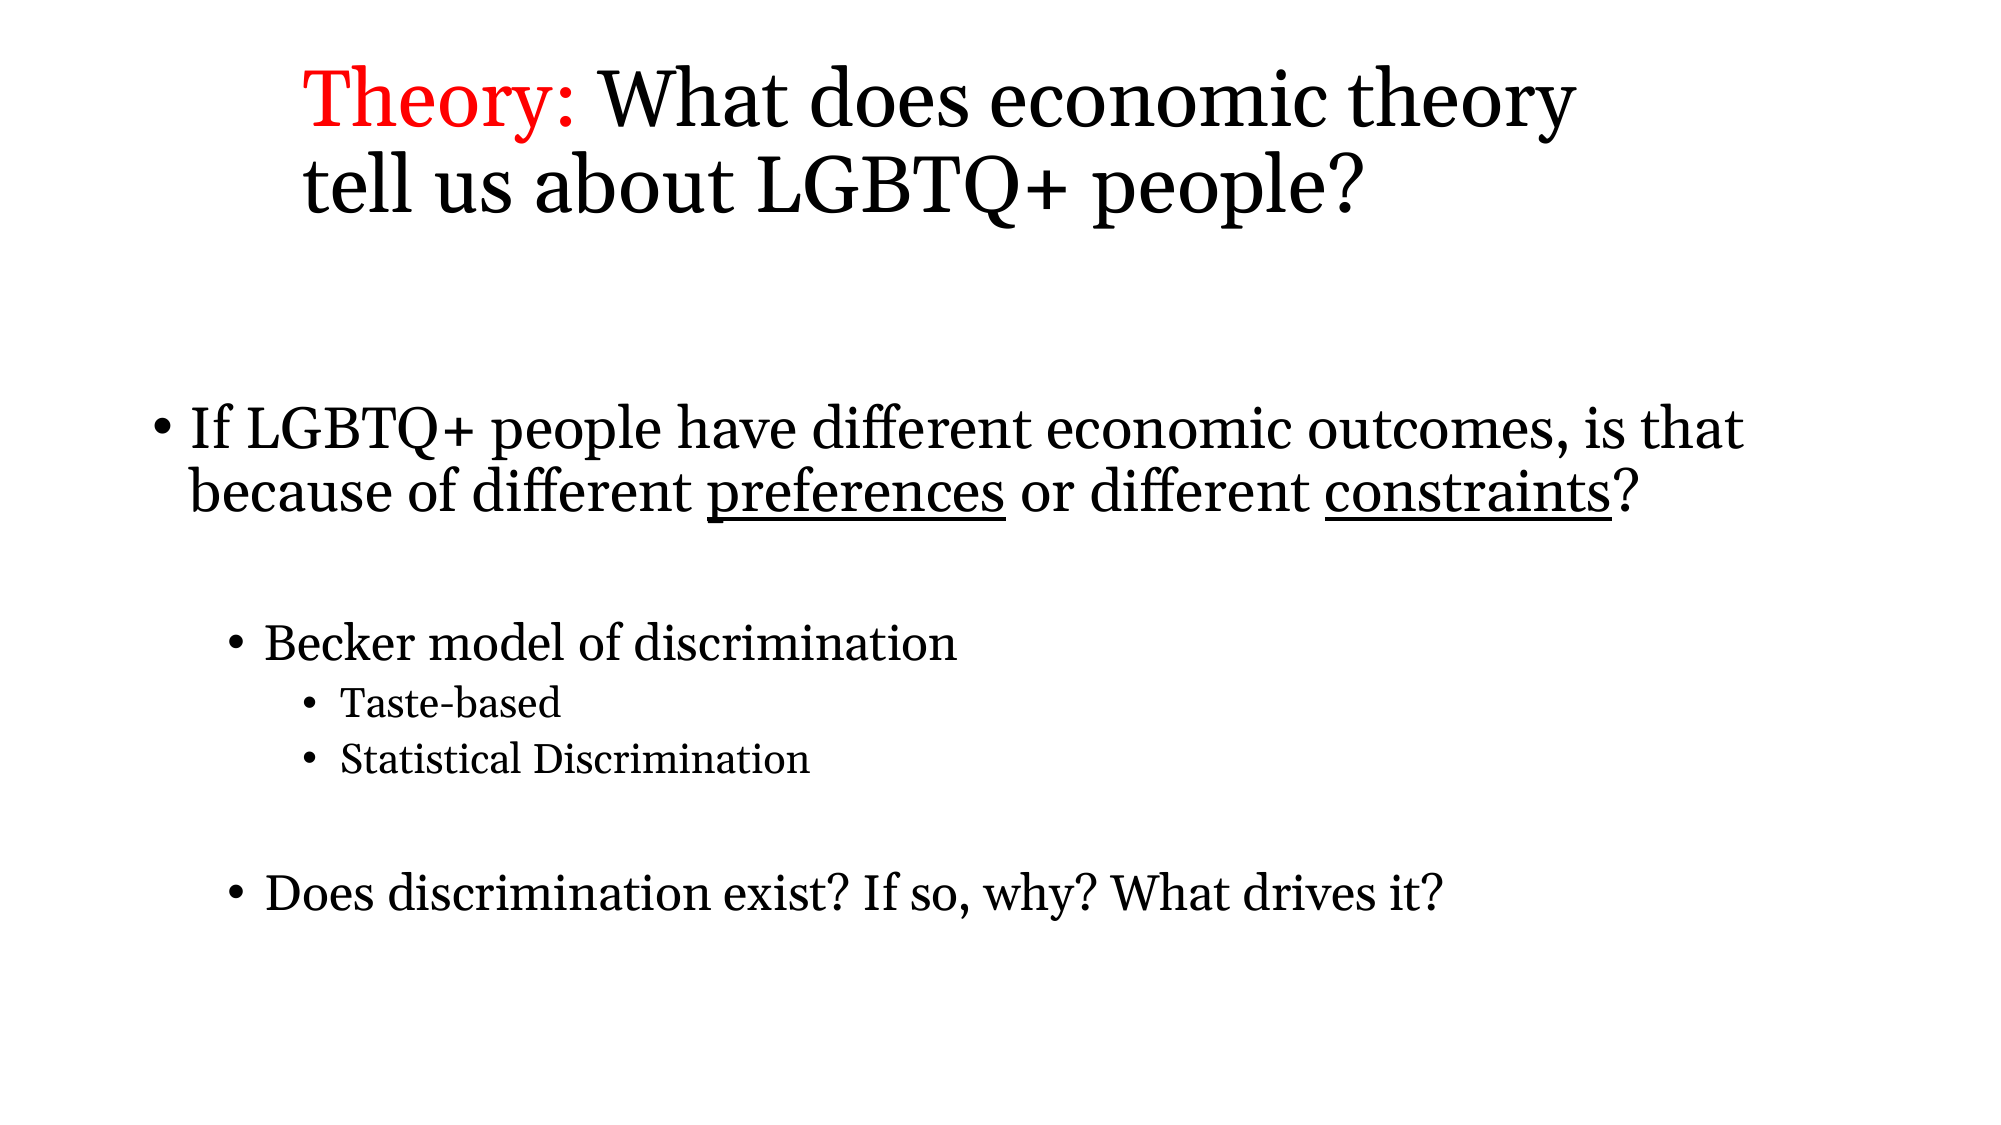

# Theory: What does economic theory tell us about LGBTQ+ people?

If LGBTQ+ people have different economic outcomes, is that because of different preferences or different constraints?

Becker model of discrimination
Taste-based
Statistical Discrimination

Does discrimination exist? If so, why? What drives it?